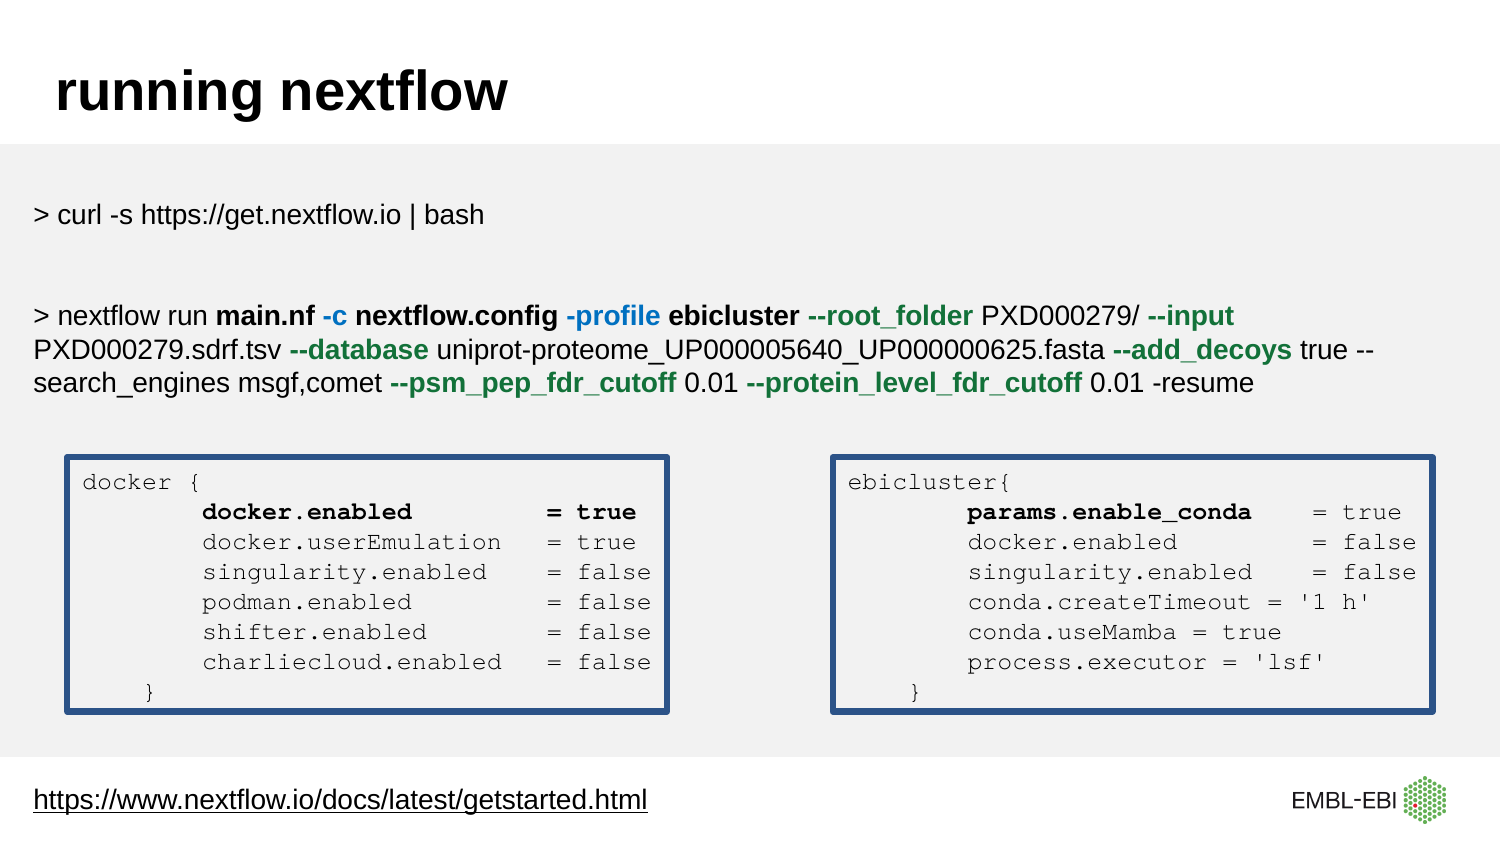

# running nextflow
> curl -s https://get.nextflow.io | bash

> nextflow run main.nf -c nextflow.config -profile ebicluster --root_folder PXD000279/ --input PXD000279.sdrf.tsv --database uniprot-proteome_UP000005640_UP000000625.fasta --add_decoys true --search_engines msgf,comet --psm_pep_fdr_cutoff 0.01 --protein_level_fdr_cutoff 0.01 -resume

docker {
        docker.enabled         = true
        docker.userEmulation   = true
        singularity.enabled    = false
        podman.enabled         = false
        shifter.enabled        = false
        charliecloud.enabled   = false
    }
ebicluster{
        params.enable_conda    = true
        docker.enabled         = false
        singularity.enabled    = false
        conda.createTimeout = '1 h'
        conda.useMamba = true
        process.executor = 'lsf'
    }
https://www.nextflow.io/docs/latest/getstarted.html